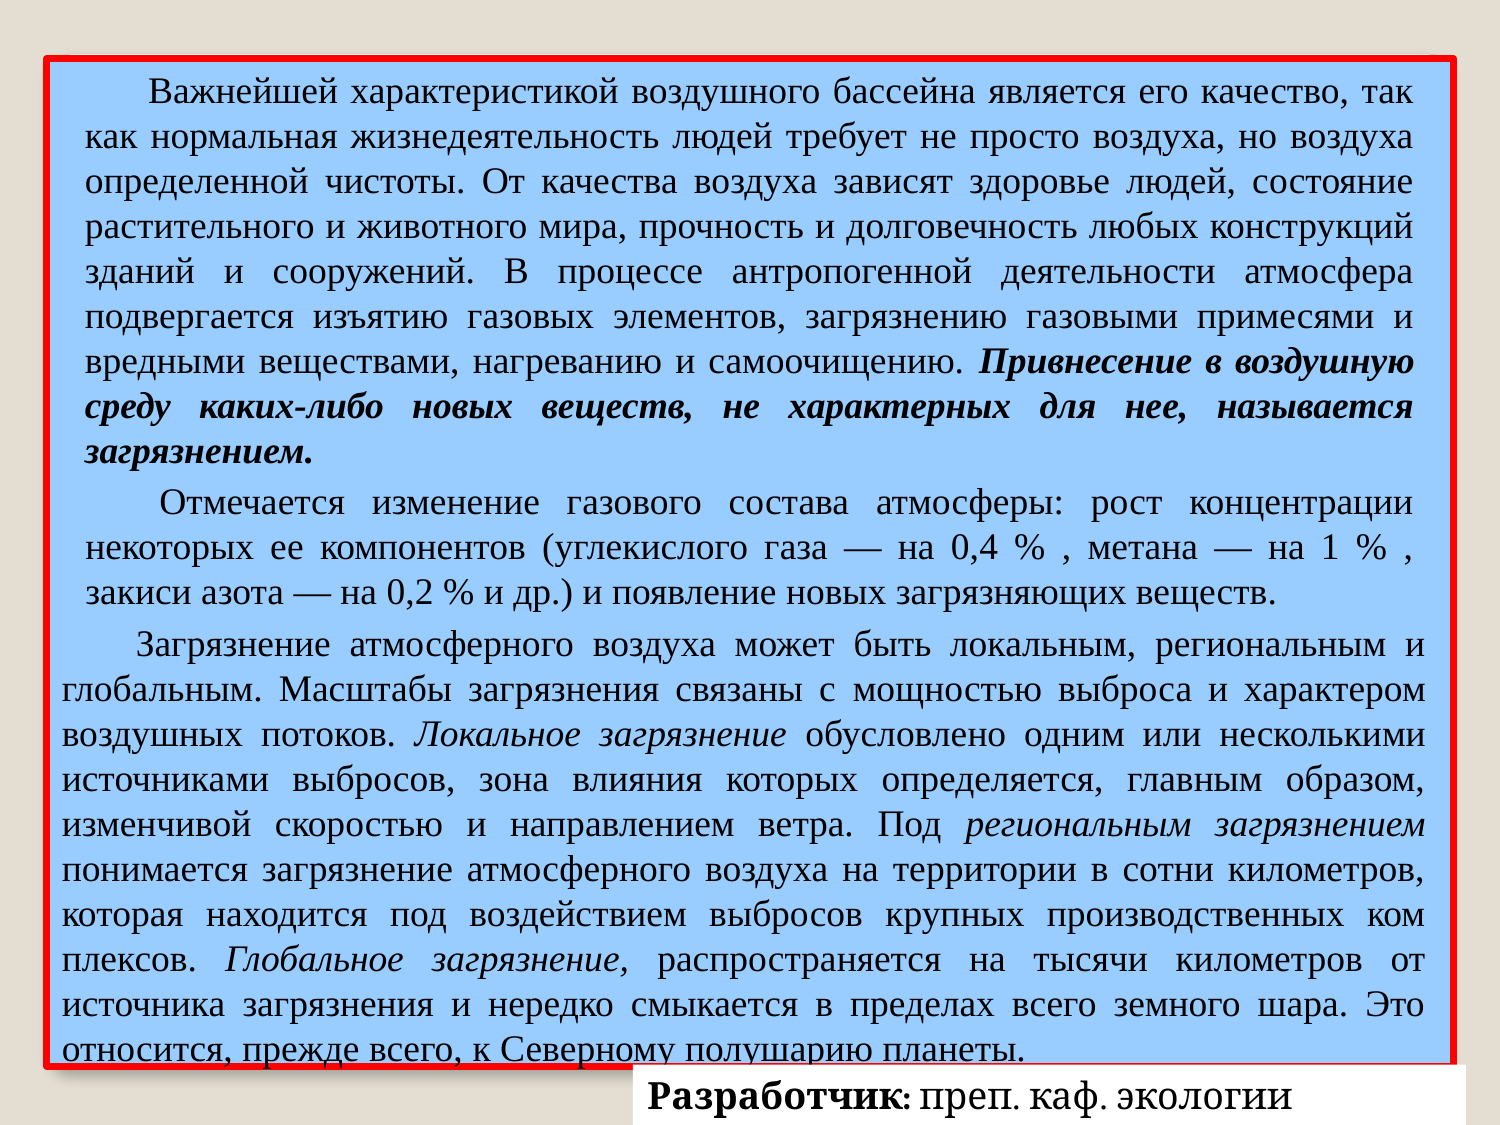

Важнейшей характеристикой воздушного бассейна является его качество, так как нормальная жизнедеятельность людей требует не просто воздуха, но воздуха определенной чистоты. От качества воздуха зависят здоровье людей, состояние растительного и животного мира, прочность и долговечность любых конструкций зданий и сооружений. В процессе антропогенной деятельности атмосфера подвергается изъятию газовых элементов, загрязнению газовыми примесями и вредными веществами, нагреванию и самоочищению. Привнесение в воздушную среду каких-либо новых веществ, не характерных для нее, называется загрязнением.
Отмечается изменение газового состава атмосферы: рост концентрации некоторых ее компонентов (углекислого газа — на 0,4 % , метана — на 1 % , закиси азота — на 0,2 % и др.) и появление новых загрязняющих веществ.
Загрязнение атмосферного воздуха может быть локальным, региональным и глобальным. Масштабы загрязнения связаны с мощностью выброса и характером воздушных потоков. Локальное загрязнение обусловлено одним или несколькими источниками выбросов, зона влияния которых определяется, главным образом, изменчивой скоростью и направлением ветра. Под региональным загрязнением понимается загрязнение атмосферного воздуха на территории в сотни километров, которая находится под воздействием выбросов крупных производственных ком­плексов. Глобальное загрязнение, распространяется на тысячи километров от источника загрязнения и нередко смыкается в пределах всего земного шара. Это относится, прежде всего, к Северному полушарию планеты.
Разработчик: преп. каф. экологии  Кирвель П.И.